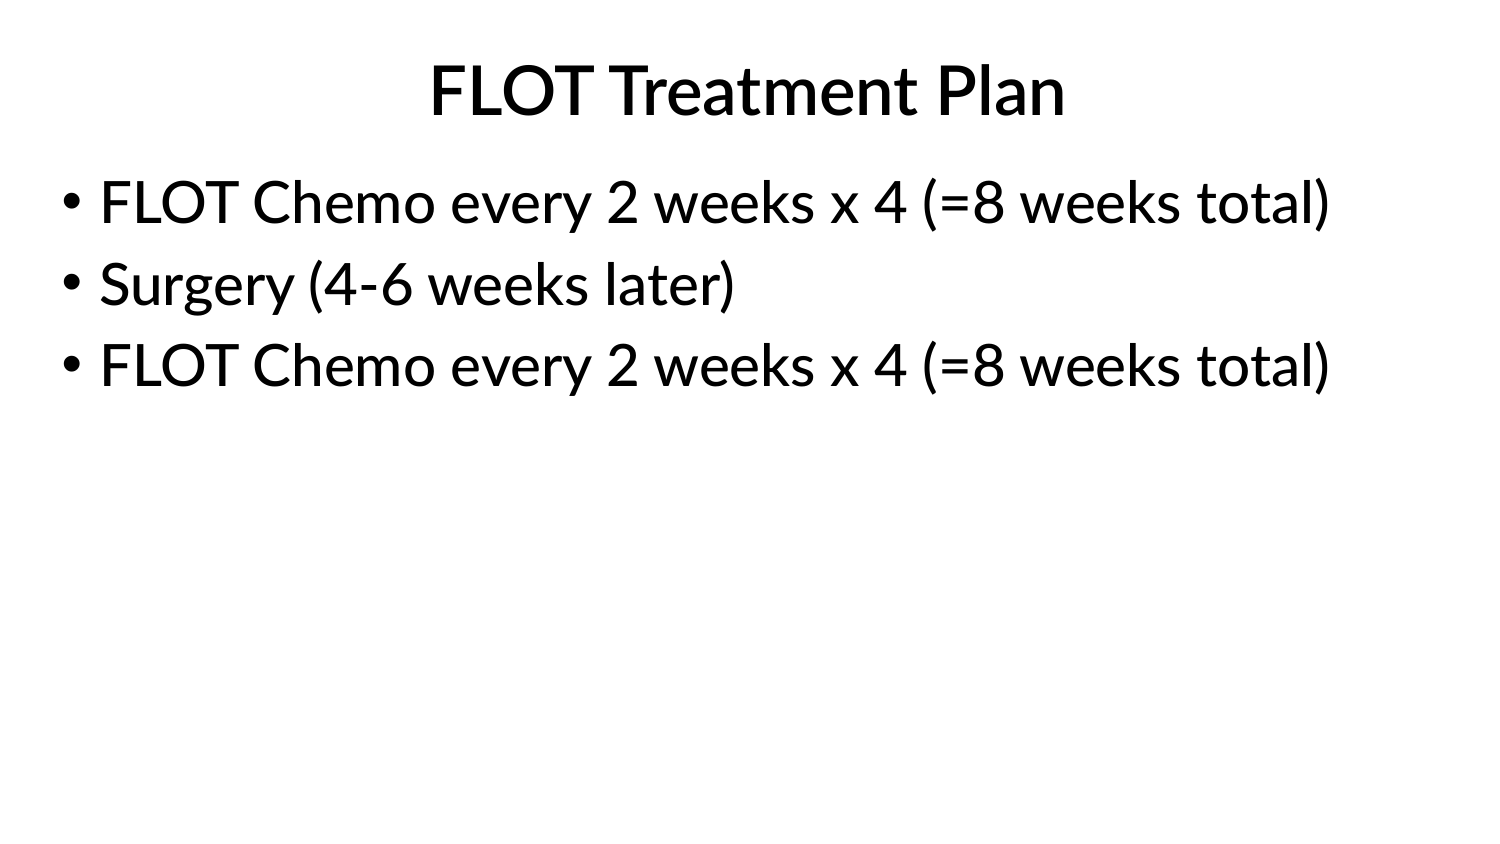

# FLOT Treatment Plan
FLOT Chemo every 2 weeks x 4 (=8 weeks total)
Surgery (4-6 weeks later)
FLOT Chemo every 2 weeks x 4 (=8 weeks total)